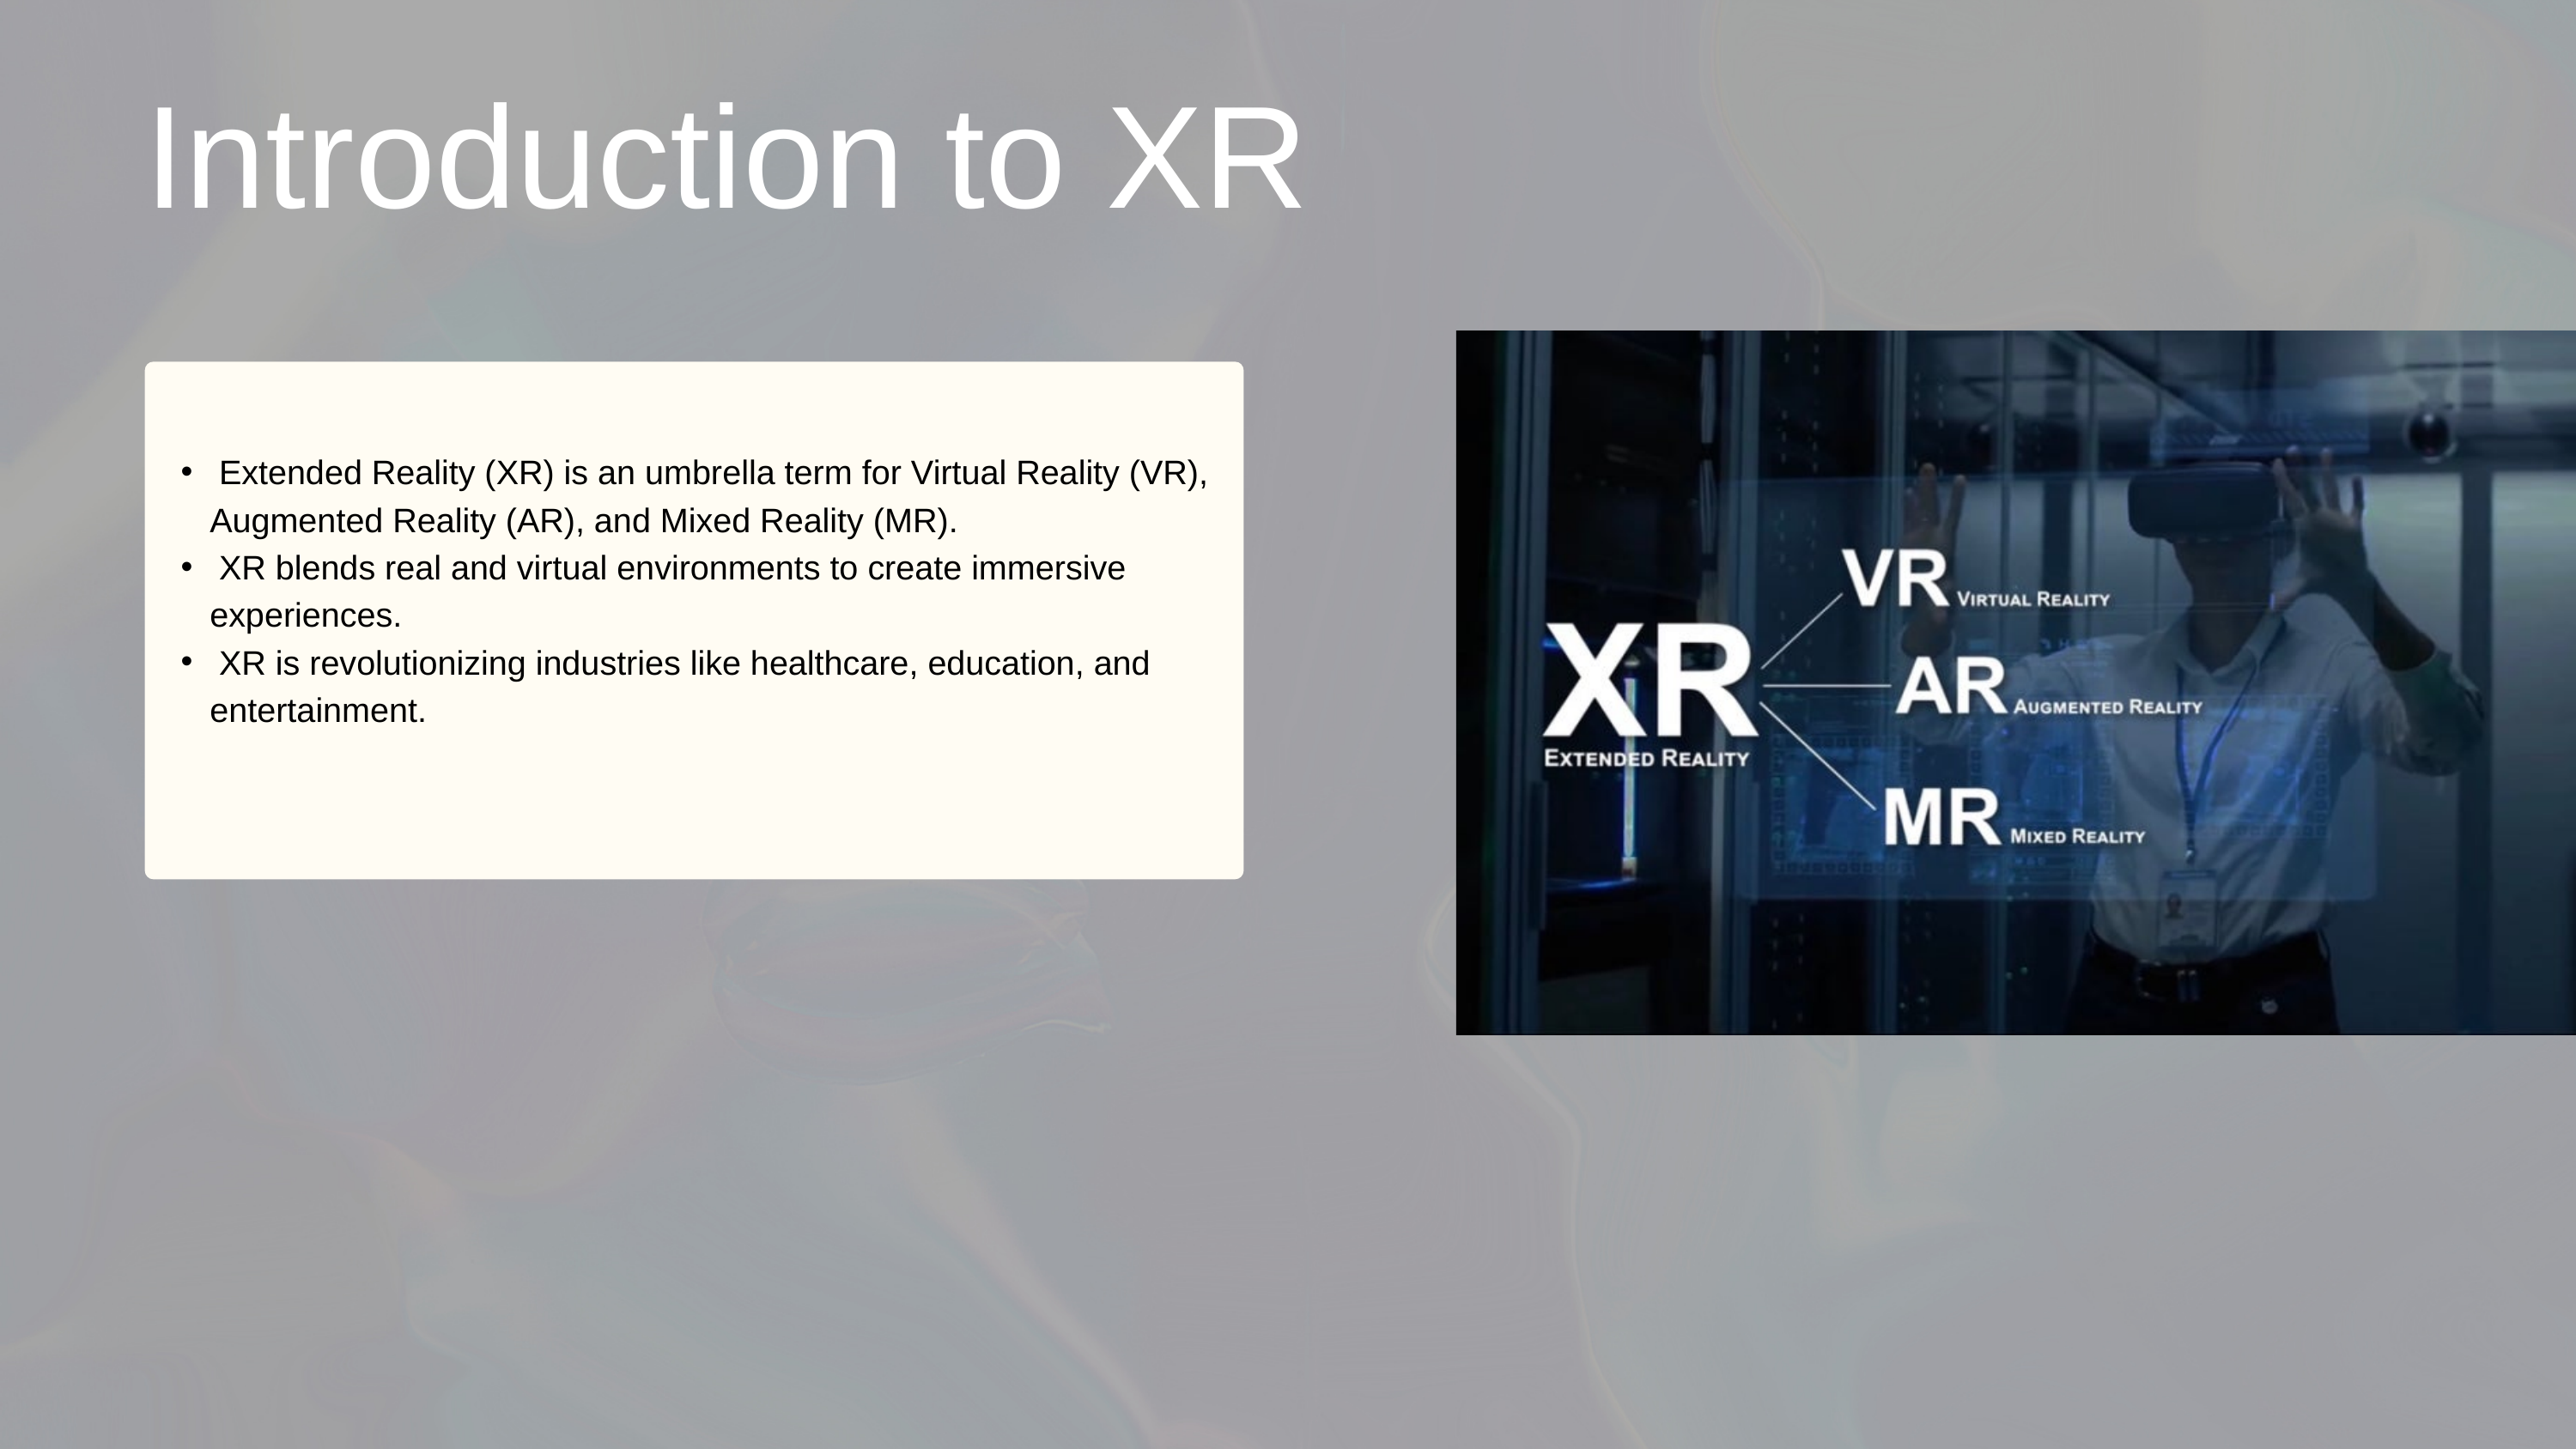

Introduction to XR

 Extended Reality (XR) is an umbrella term for Virtual Reality (VR),   Augmented Reality (AR), and Mixed Reality (MR).
 XR blends real and virtual environments to create immersive experiences.
 XR is revolutionizing industries like healthcare, education, and entertainment.